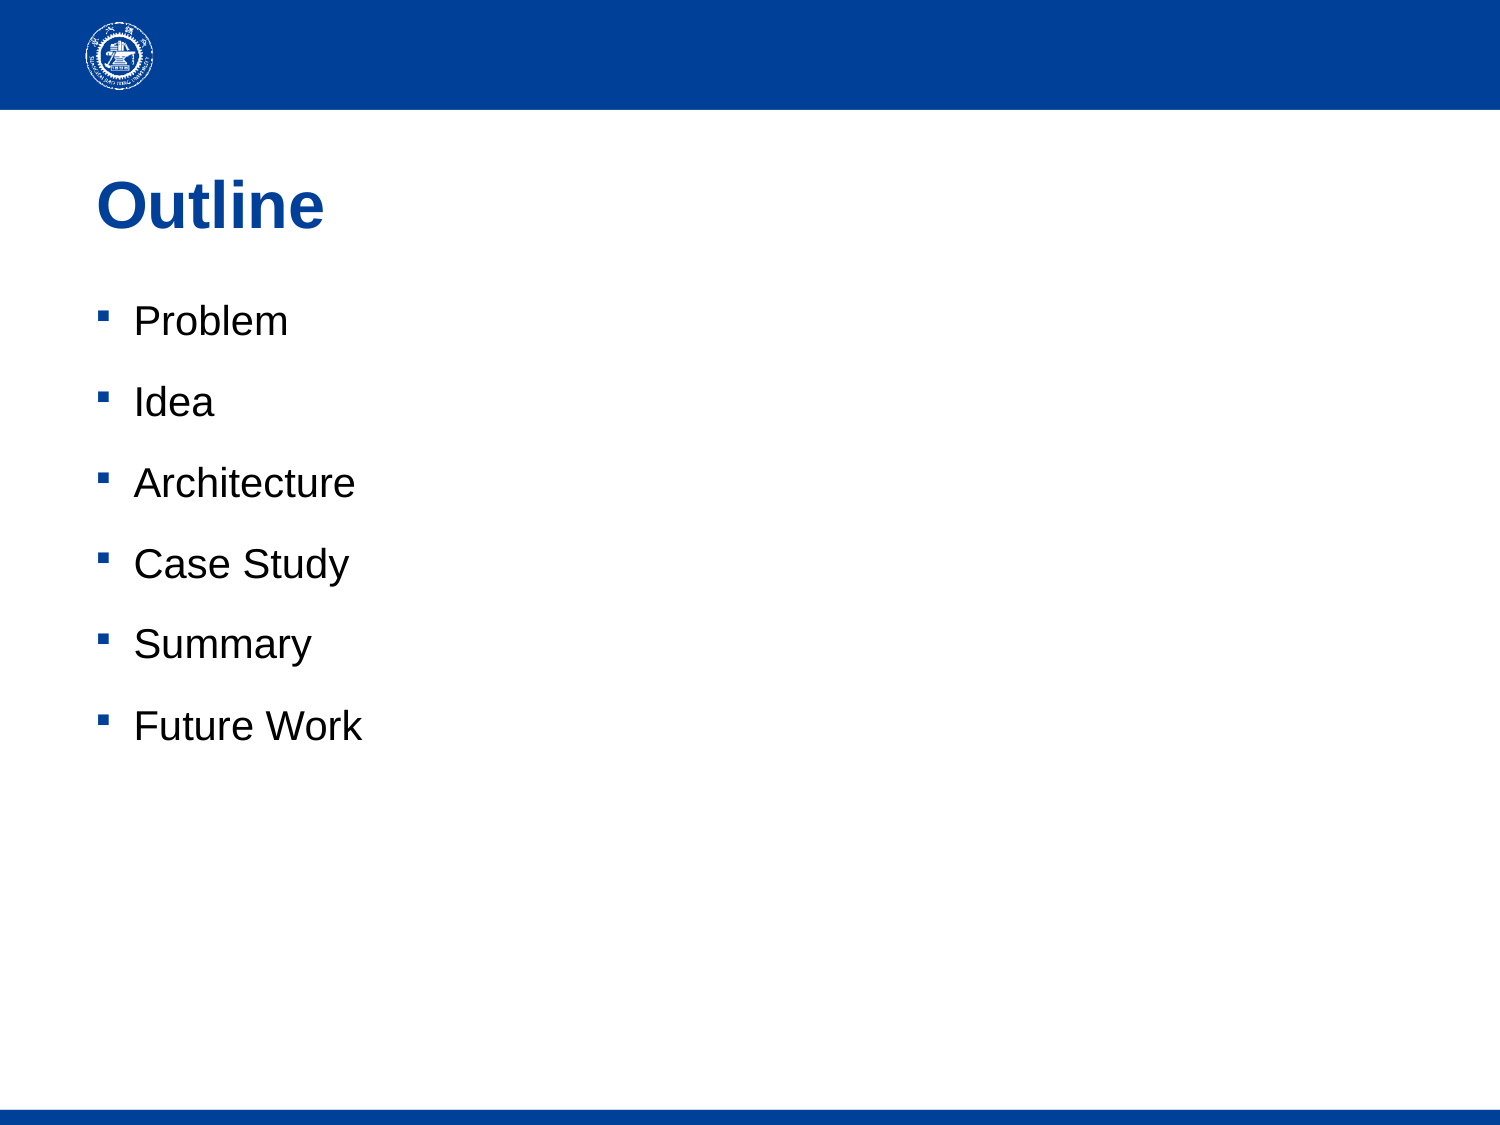

# Outline
Problem
Idea
Architecture
Case Study
Summary
Future Work